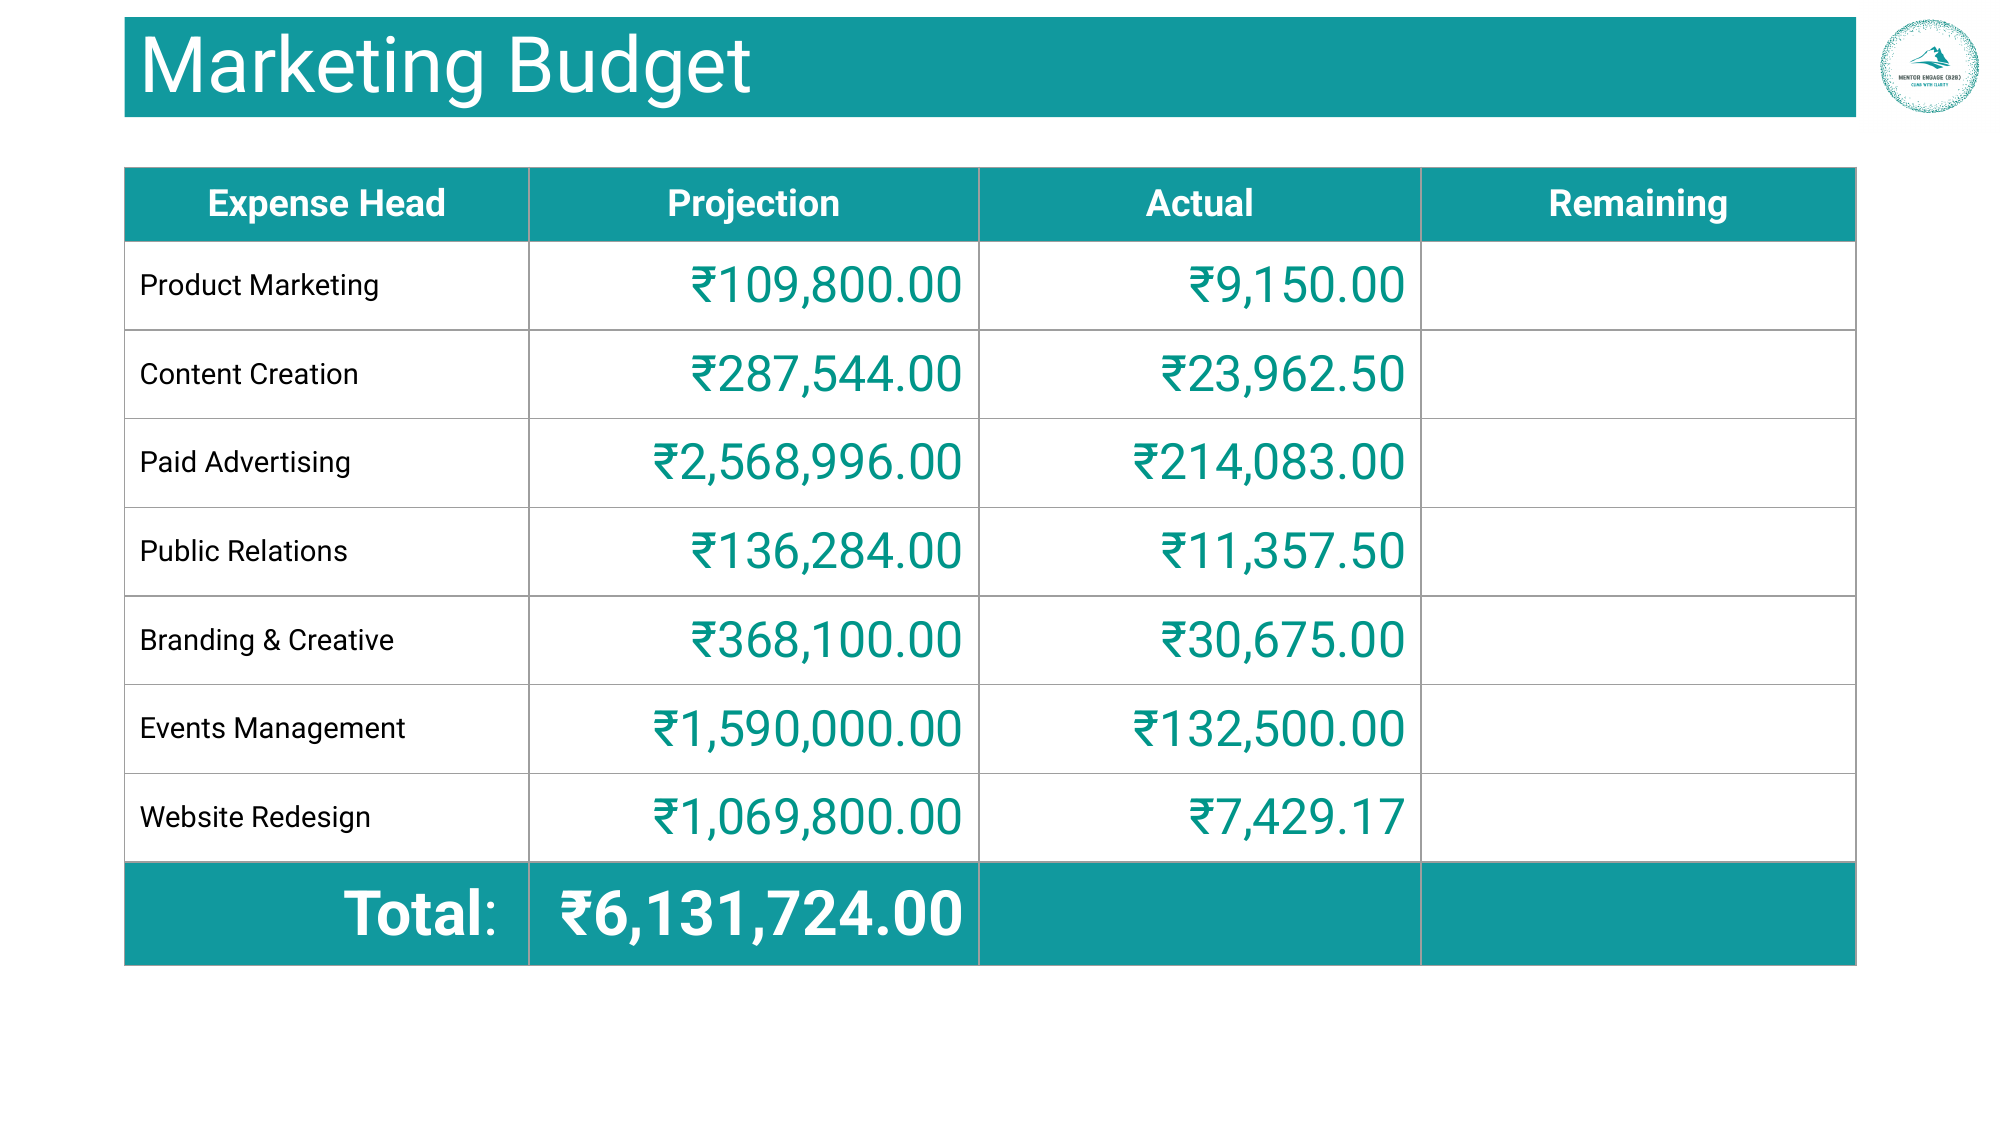

# Marketing Budget
| Expense Head | Projection | Actual | Remaining |
| --- | --- | --- | --- |
| Product Marketing | ₹109,800.00 | ₹9,150.00 |  |
| Content Creation | ₹287,544.00 | ₹23,962.50 |  |
| Paid Advertising | ₹2,568,996.00 | ₹214,083.00 |  |
| Public Relations | ₹136,284.00 | ₹11,357.50 |  |
| Branding & Creative | ₹368,100.00 | ₹30,675.00 |  |
| Events Management | ₹1,590,000.00 | ₹132,500.00 |  |
| Website Redesign | ₹1,069,800.00 | ₹7,429.17 |  |
| Total: | ₹6,131,724.00 |  |  |